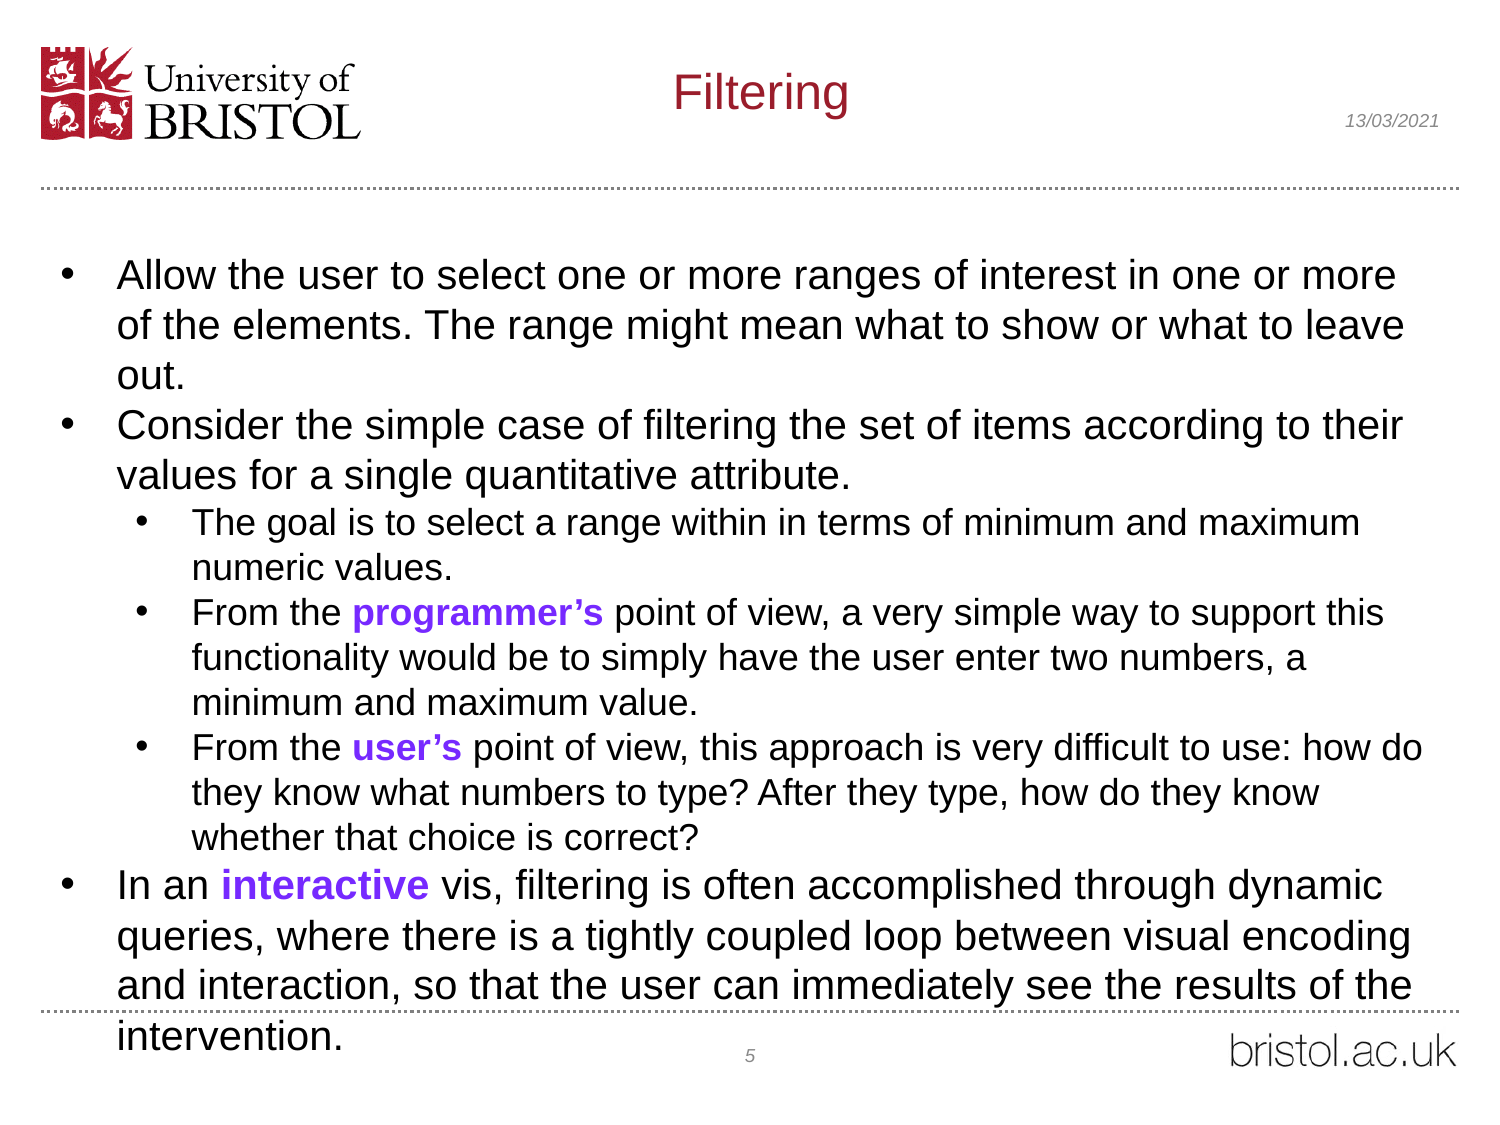

# Filtering
13/03/2021
Allow the user to select one or more ranges of interest in one or more of the elements. The range might mean what to show or what to leave out.
Consider the simple case of filtering the set of items according to their values for a single quantitative attribute.
The goal is to select a range within in terms of minimum and maximum numeric values.
From the programmer’s point of view, a very simple way to support this functionality would be to simply have the user enter two numbers, a minimum and maximum value.
From the user’s point of view, this approach is very difficult to use: how do they know what numbers to type? After they type, how do they know whether that choice is correct?
In an interactive vis, filtering is often accomplished through dynamic queries, where there is a tightly coupled loop between visual encoding and interaction, so that the user can immediately see the results of the intervention.

5